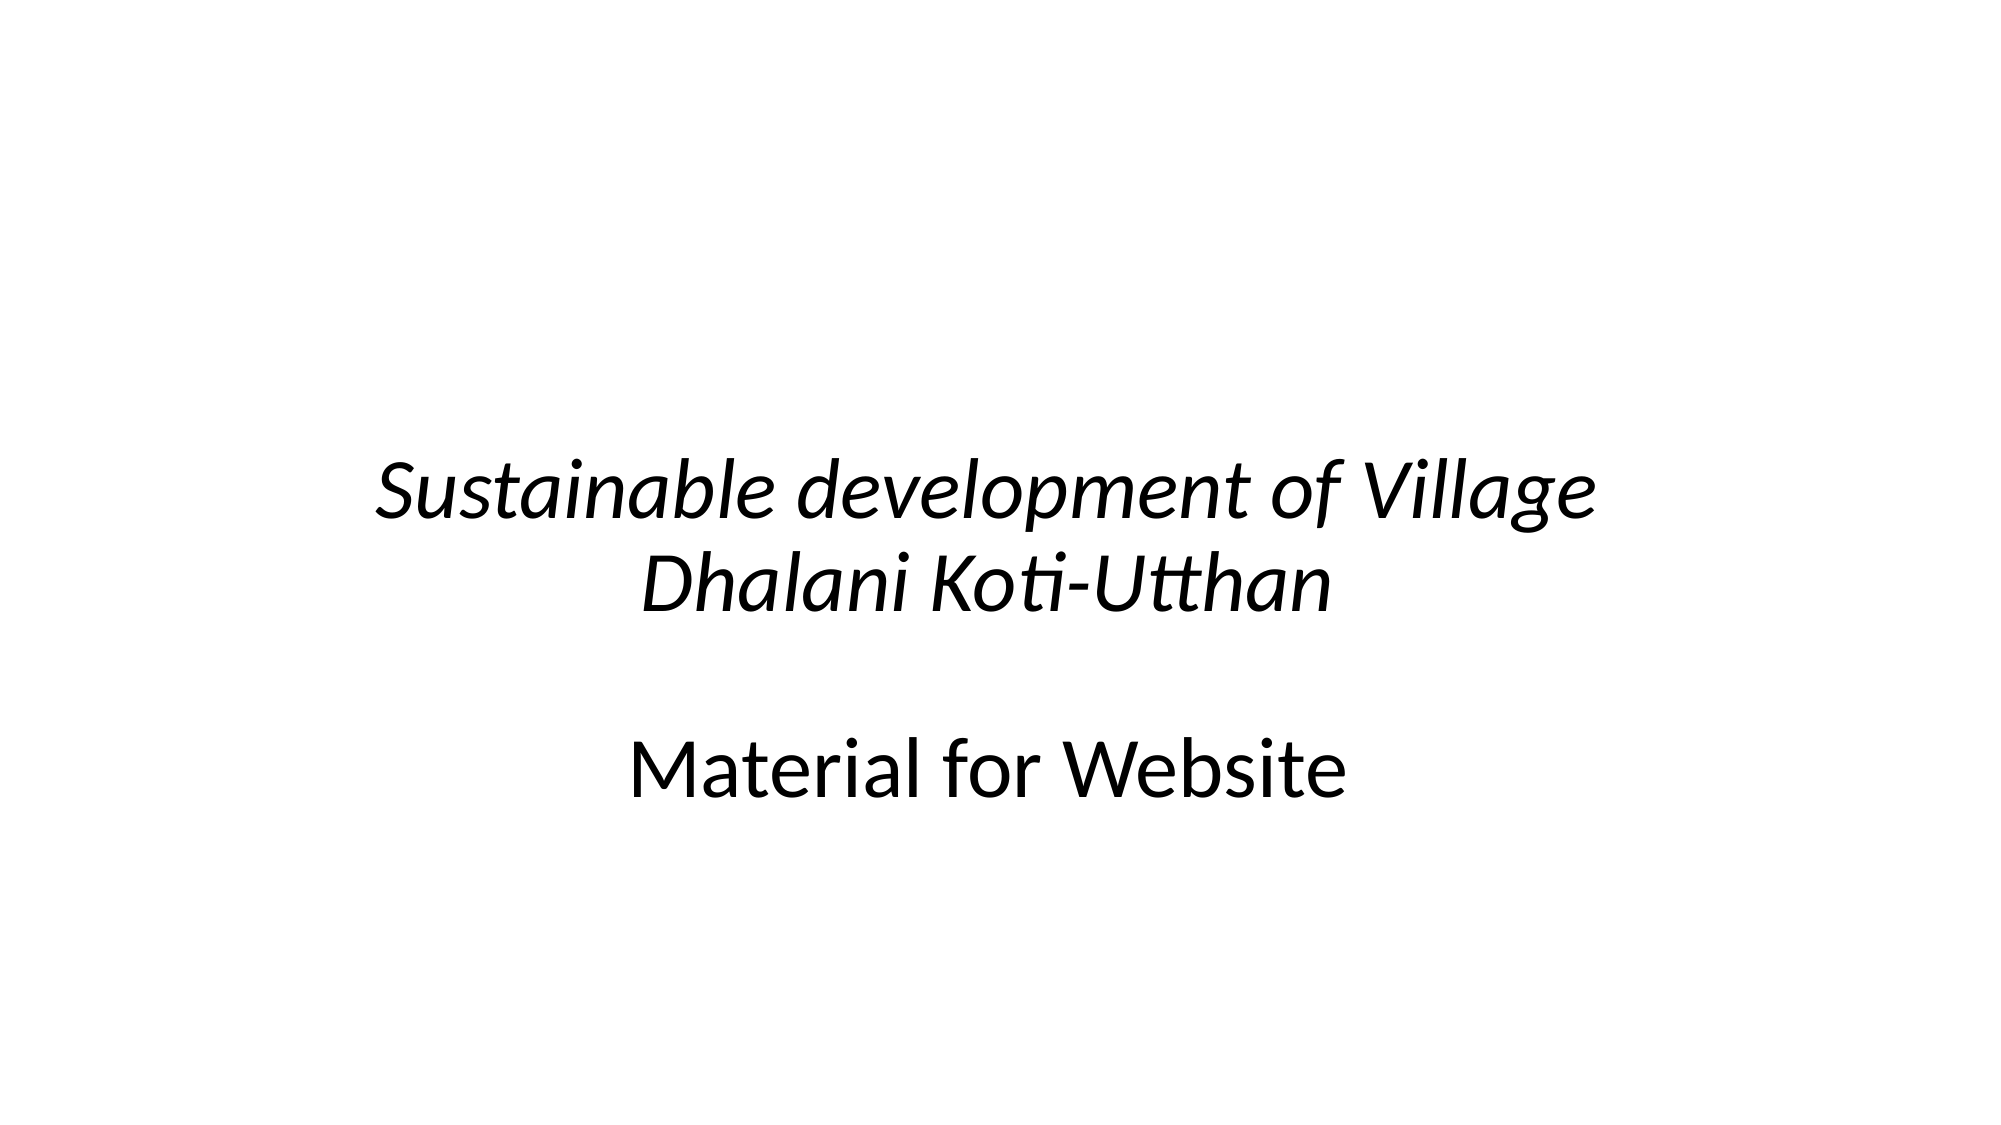

# Sustainable development of Village Dhalani Koti-Utthan Material for Website